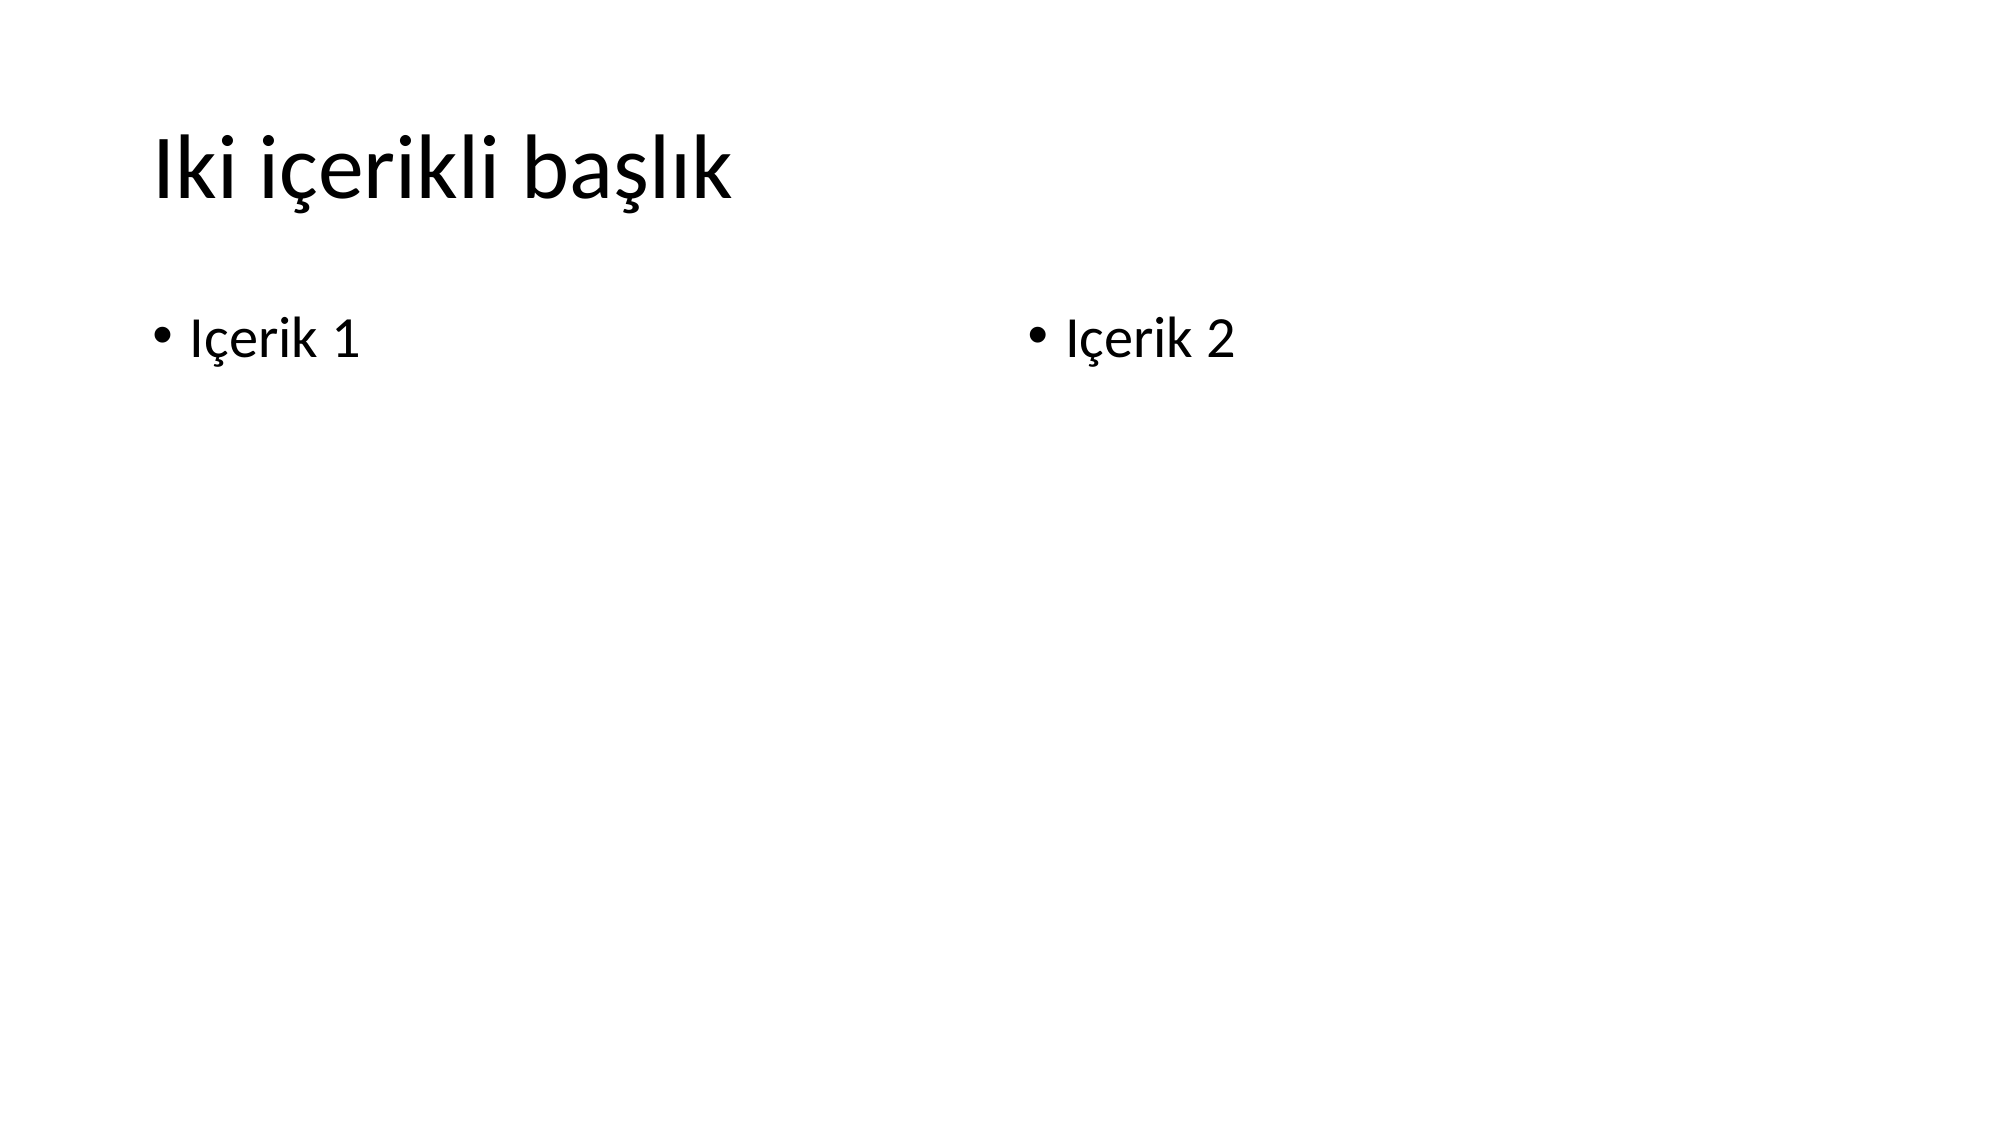

# Iki içerikli başlık
Içerik 1
Içerik 2